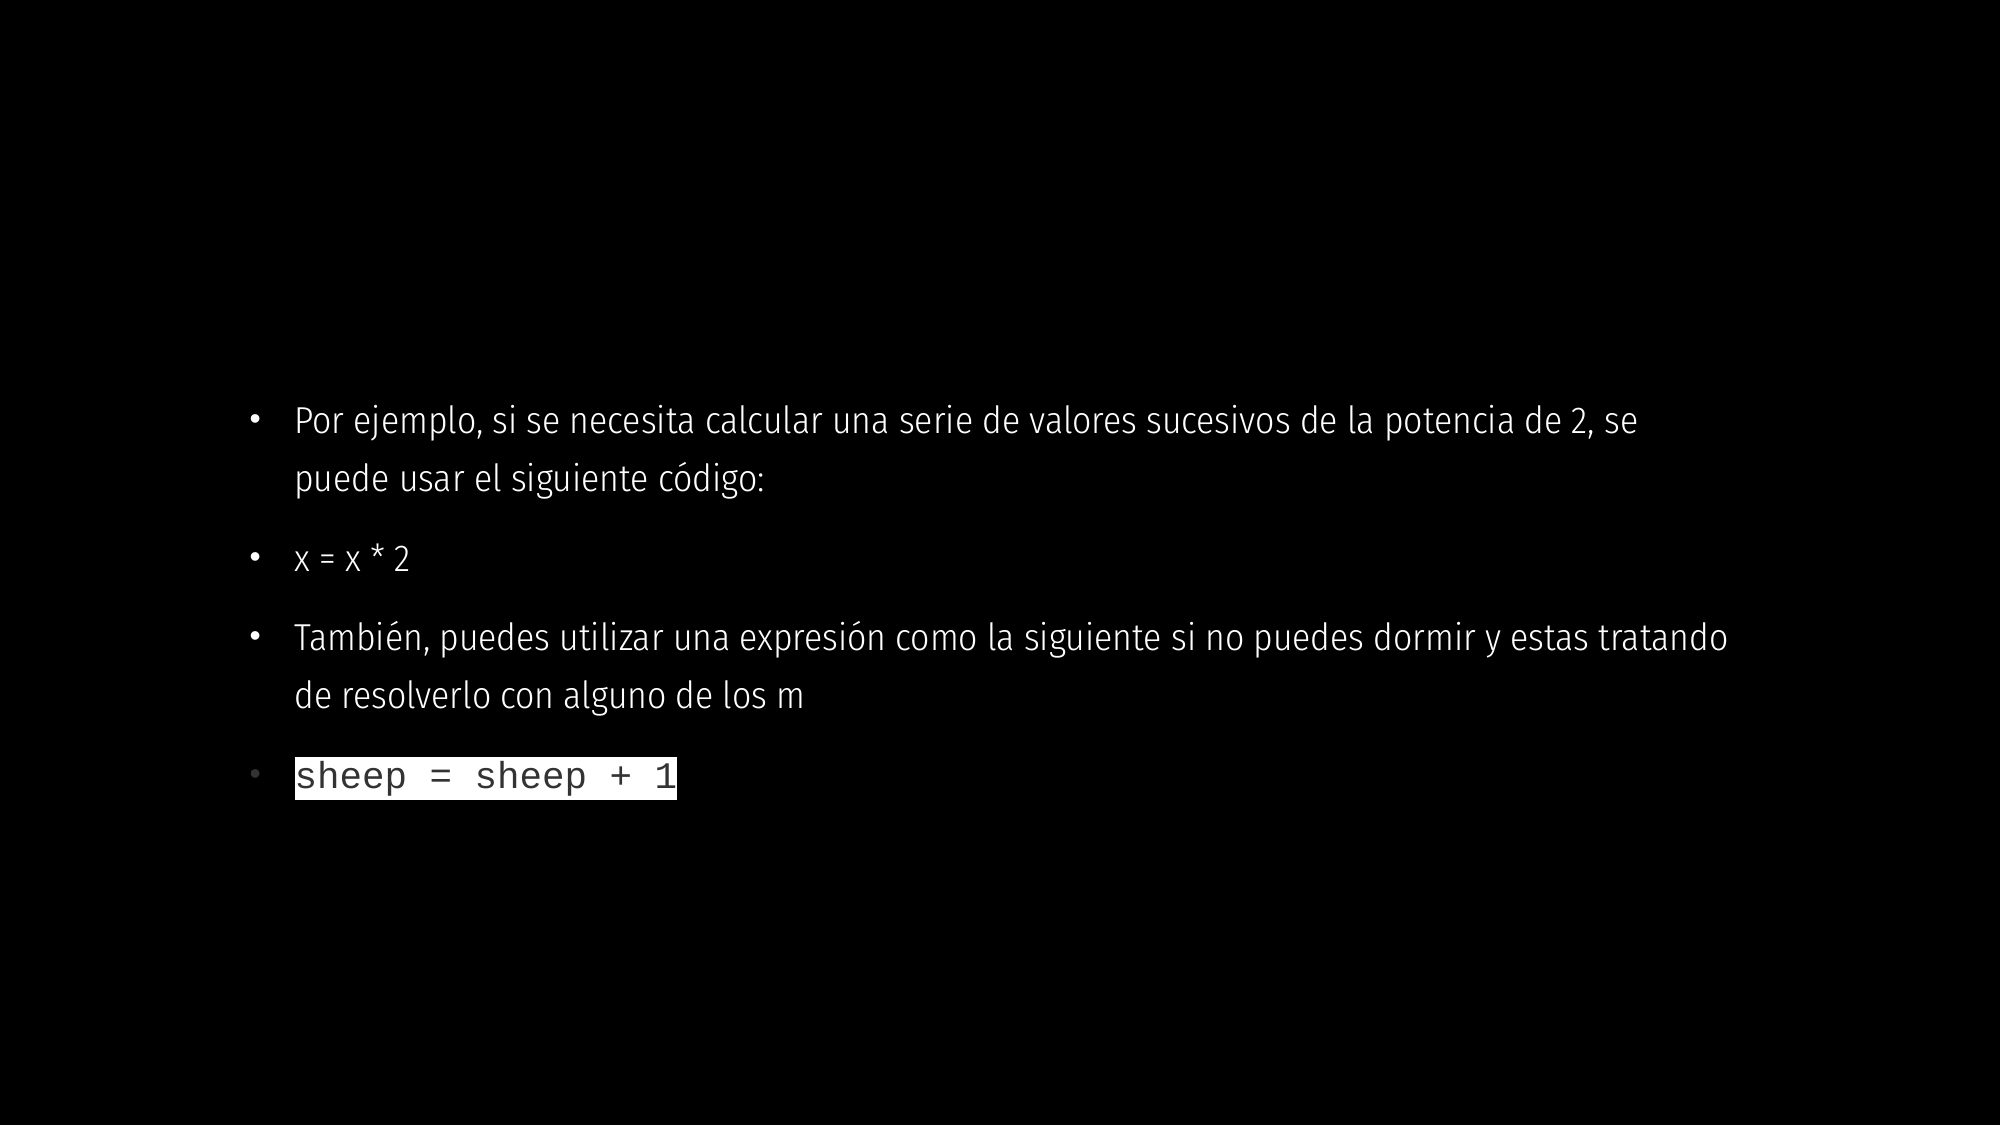

Por ejemplo, si se necesita calcular una serie de valores sucesivos de la potencia de 2, se puede usar el siguiente código:
x = x * 2
También, puedes utilizar una expresión como la siguiente si no puedes dormir y estas tratando de resolverlo con alguno de los m
sheep = sheep + 1